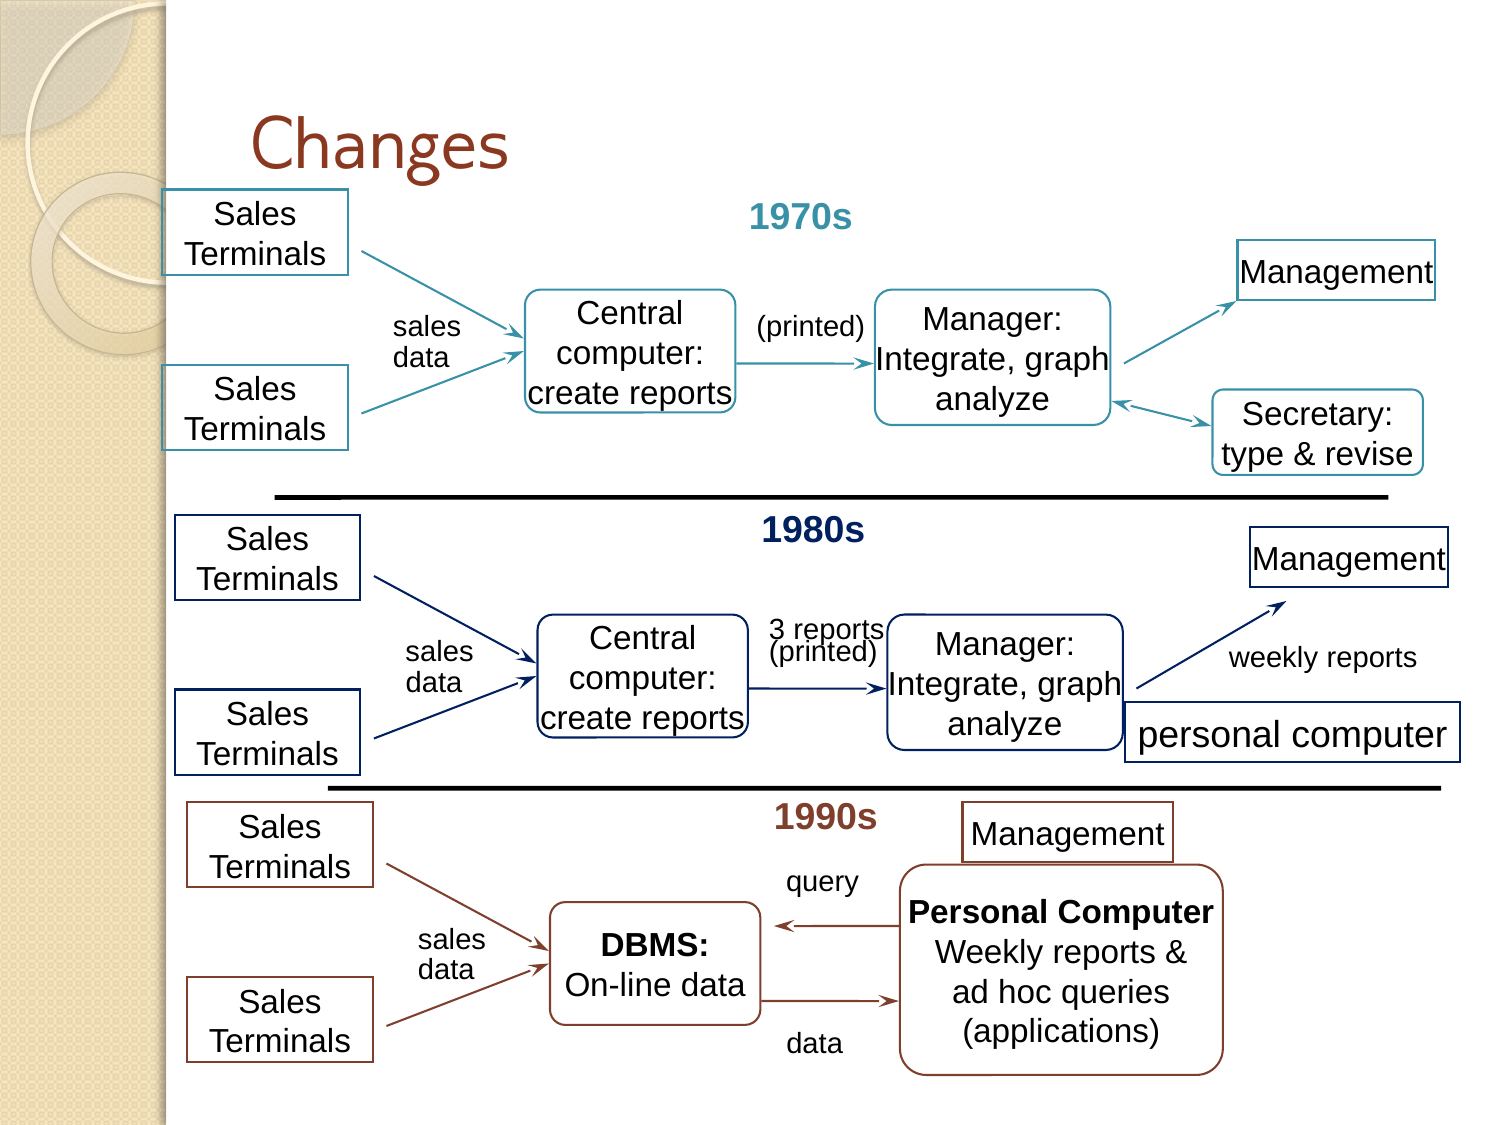

# Changes
1970s
Sales
Terminals
Management

3 reports
(printed)
Central
computer:
create reports
Manager:
Integrate, graph
analyze
sales
data

weekly reports

Sales
Terminals
Secretary:
type & revise

1980s

Sales
Terminals
Management

3 reports
(printed)
Central
computer:
create reports
Manager:
Integrate, graph
analyze
sales
data
weekly reports

Sales
Terminals
personal computer
1990s

Sales
Terminals
Management
query

Personal Computer
Weekly reports &
ad hoc queries
(applications)
DBMS:
On-line data
sales
data

Sales
Terminals

data